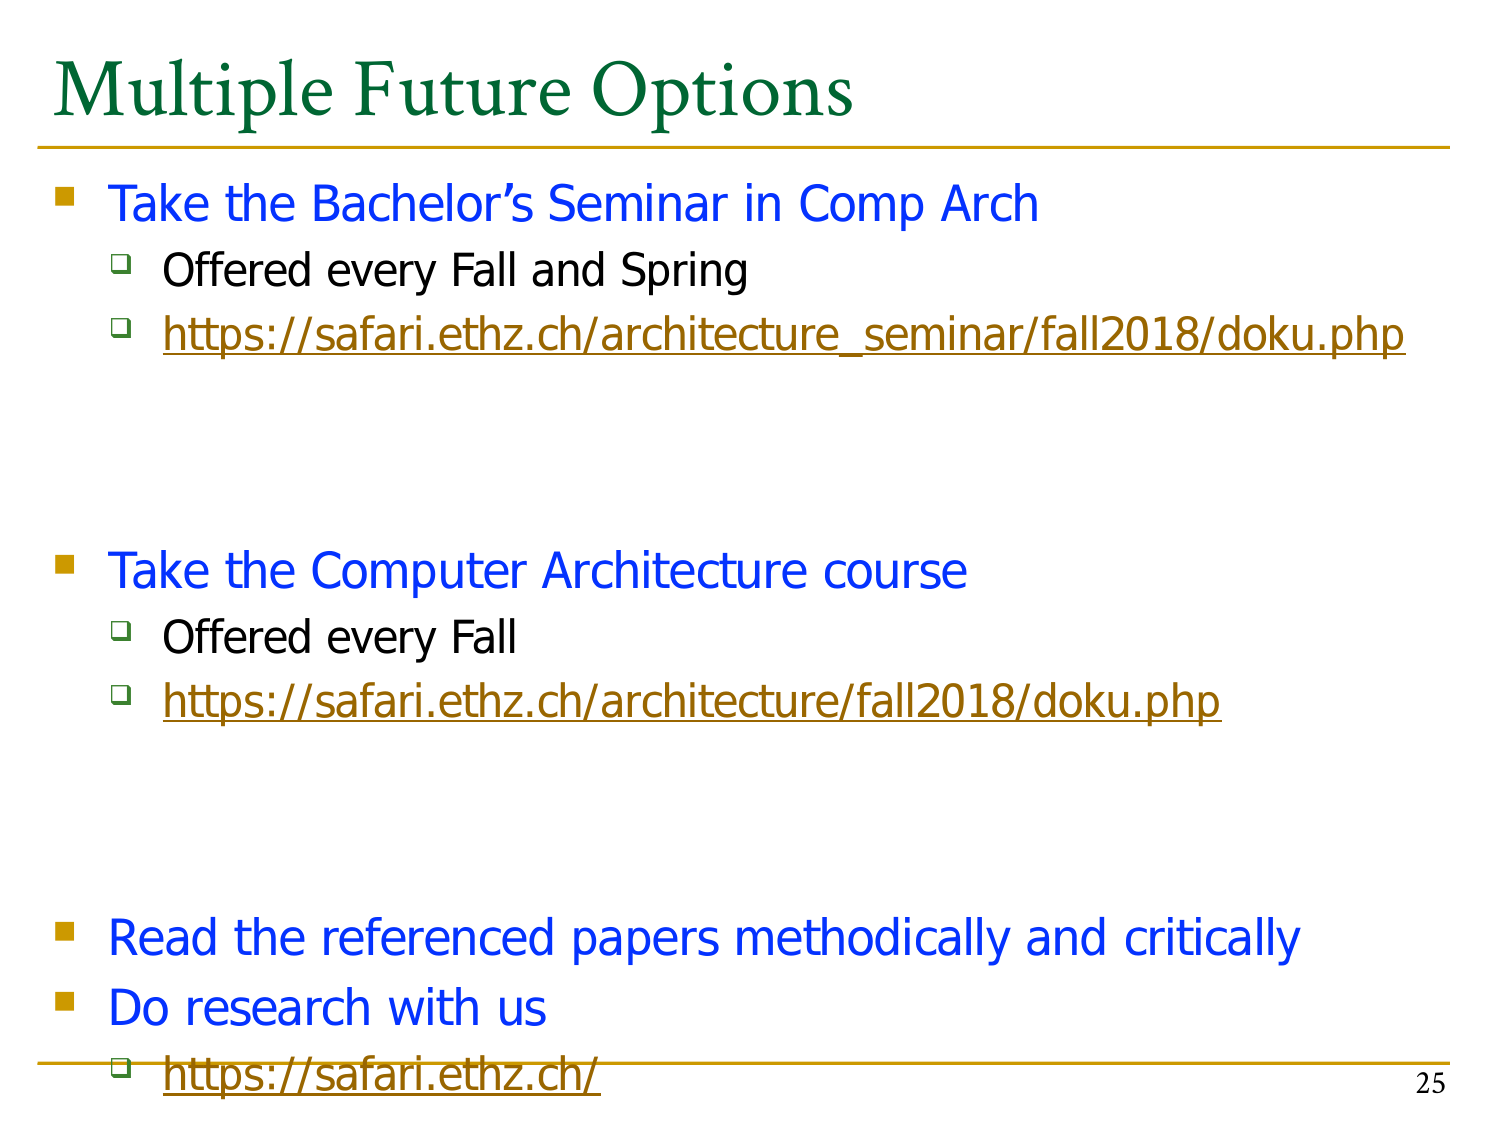

# Multiple Future Options
Take the Bachelor’s Seminar in Comp Arch
Offered every Fall and Spring
https://safari.ethz.ch/architecture_seminar/fall2018/doku.php

Take the Computer Architecture course
Offered every Fall
https://safari.ethz.ch/architecture/fall2018/doku.php

Read the referenced papers methodically and critically
Do research with us
https://safari.ethz.ch/

25